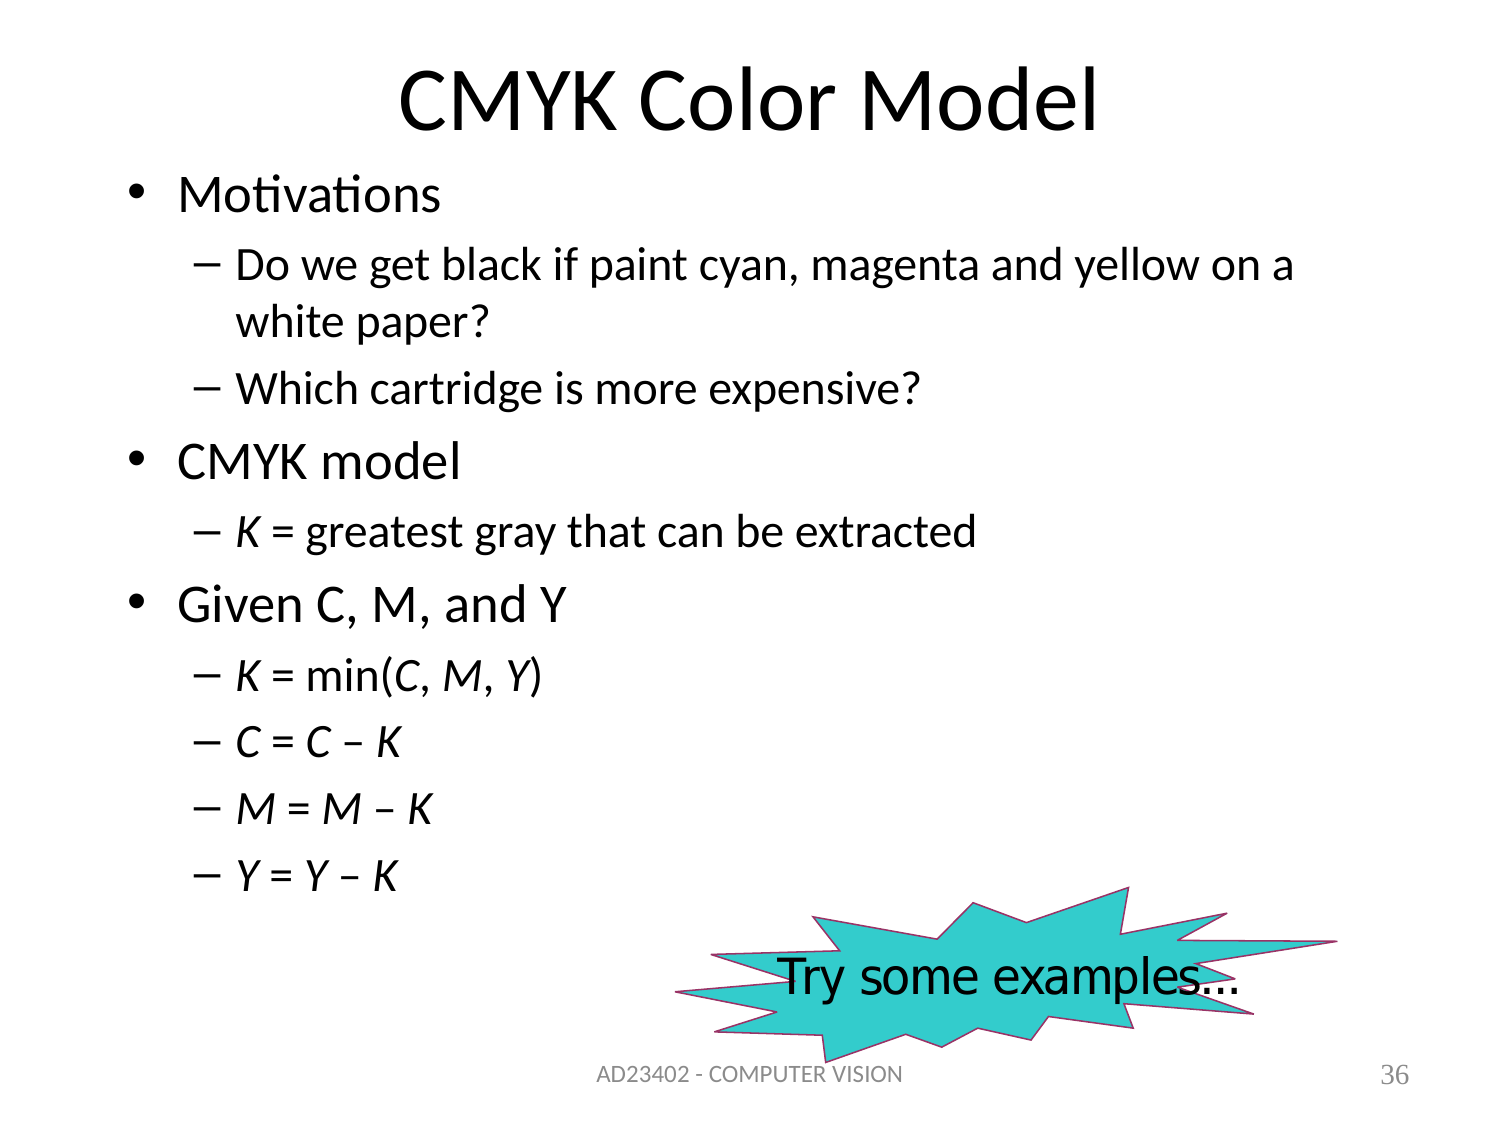

# CMYK Color Model
Motivations
Do we get black if paint cyan, magenta and yellow on a white paper?
Which cartridge is more expensive?
CMYK model
K = greatest gray that can be extracted
Given C, M, and Y
K = min(C, M, Y)
C = C – K
M = M – K
Y = Y – K

Try some examples…
AD23402 - COMPUTER VISION
36